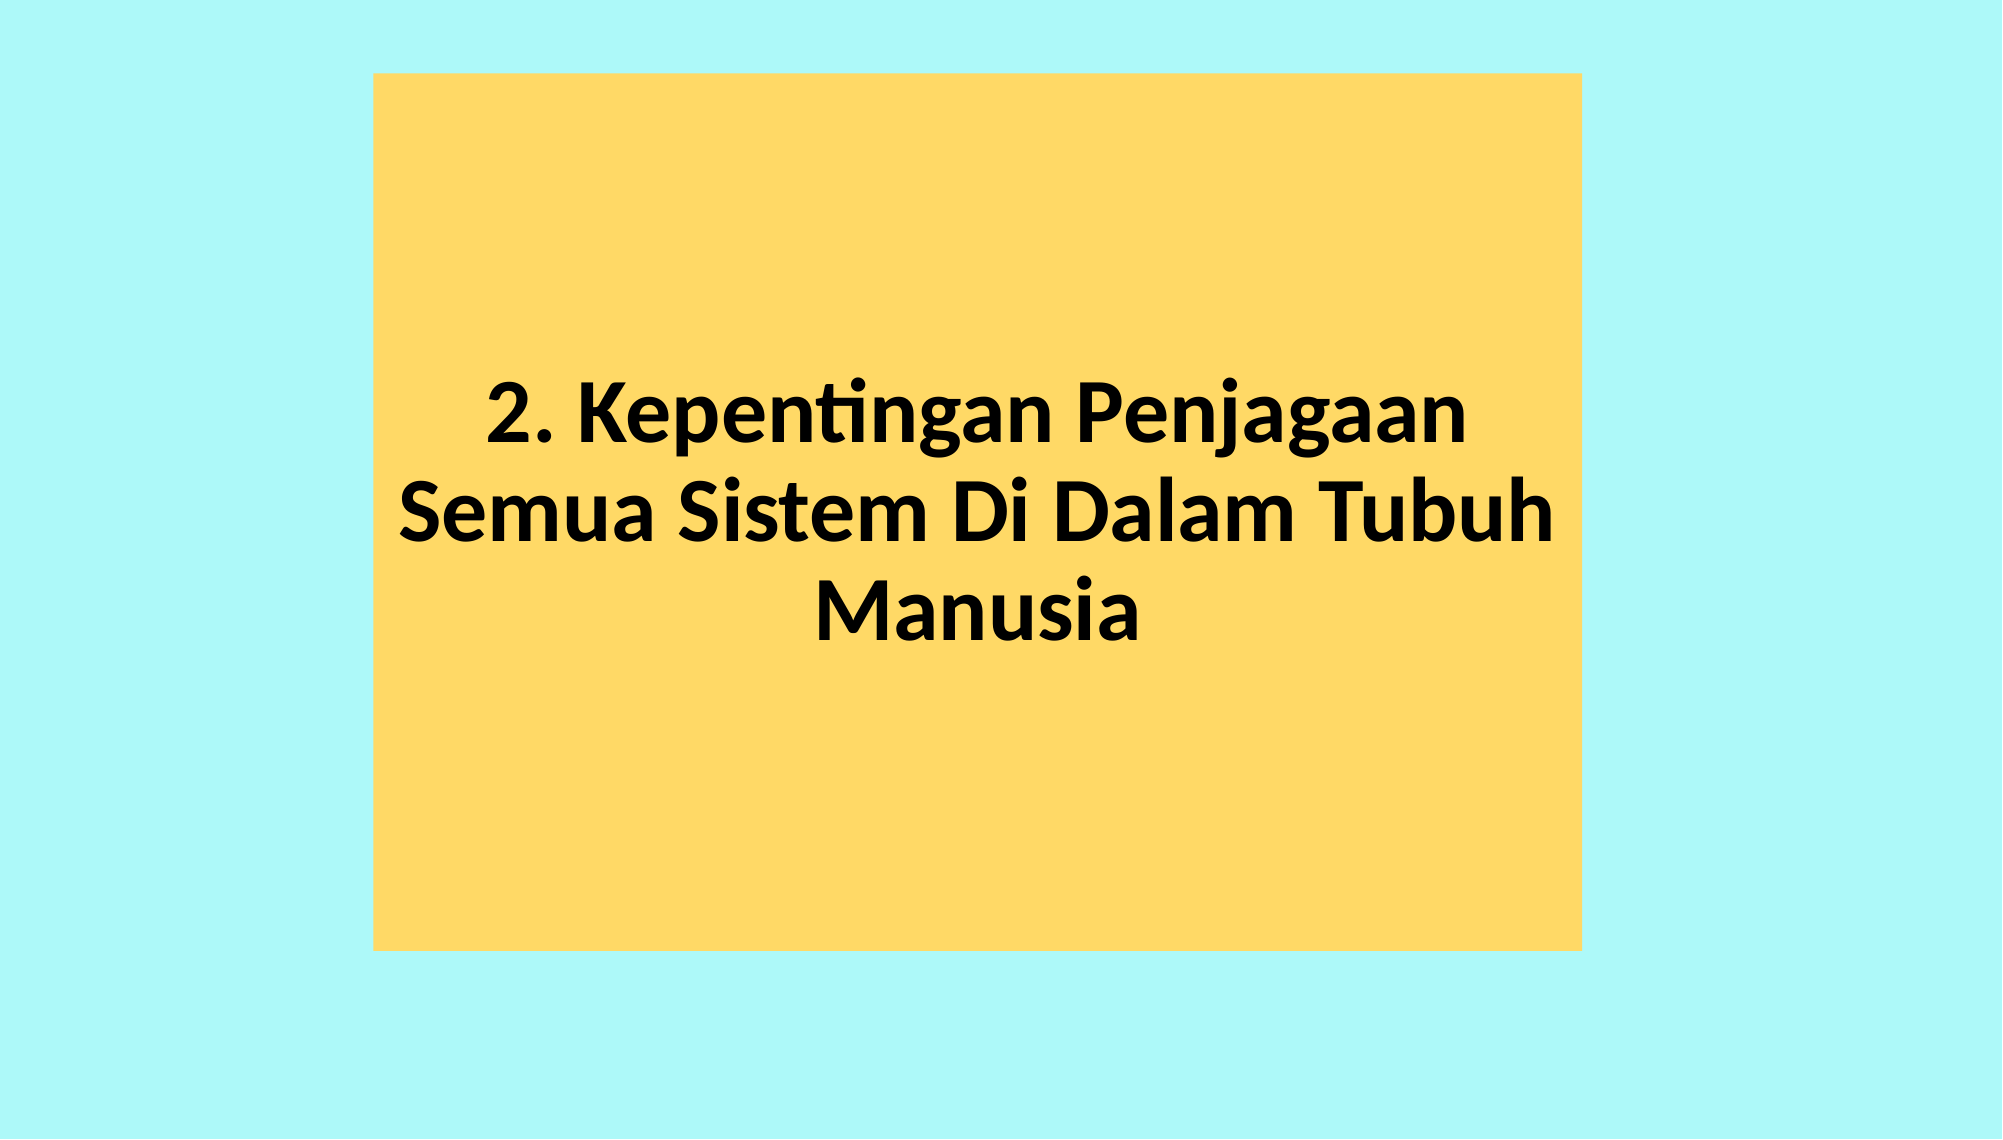

# 2. Kepentingan Penjagaan Semua Sistem Di Dalam Tubuh Manusia